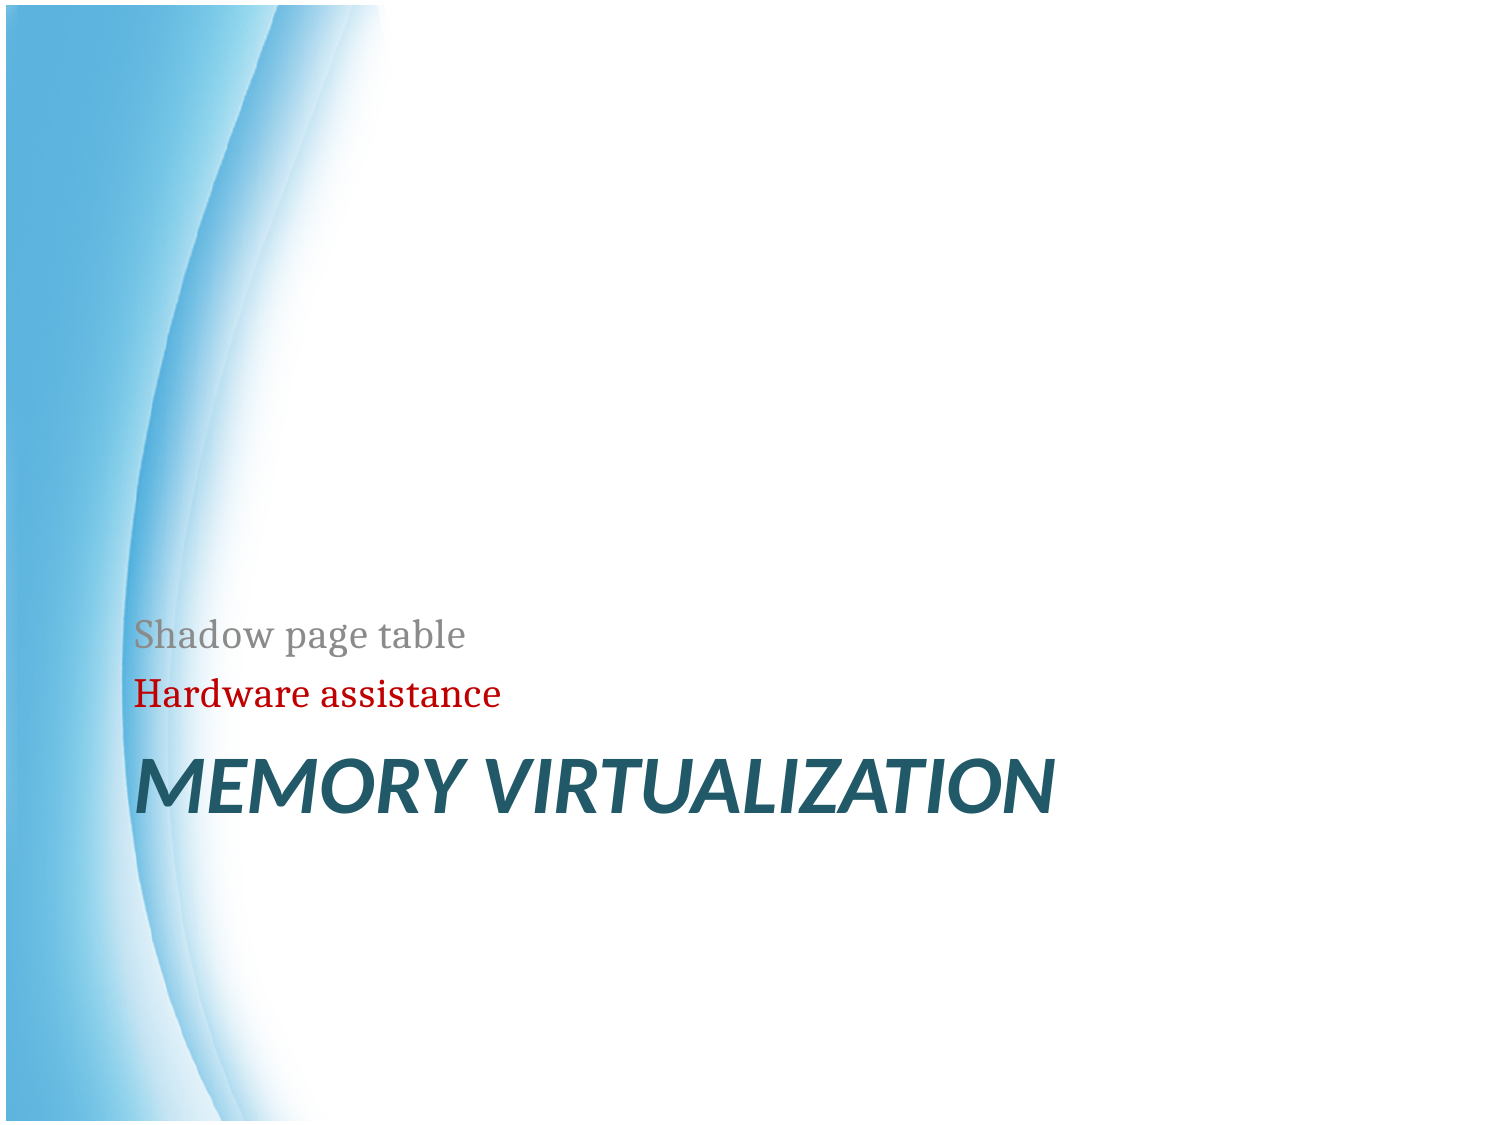

Shadow page table
Hardware assistance
# Memory Virtualization